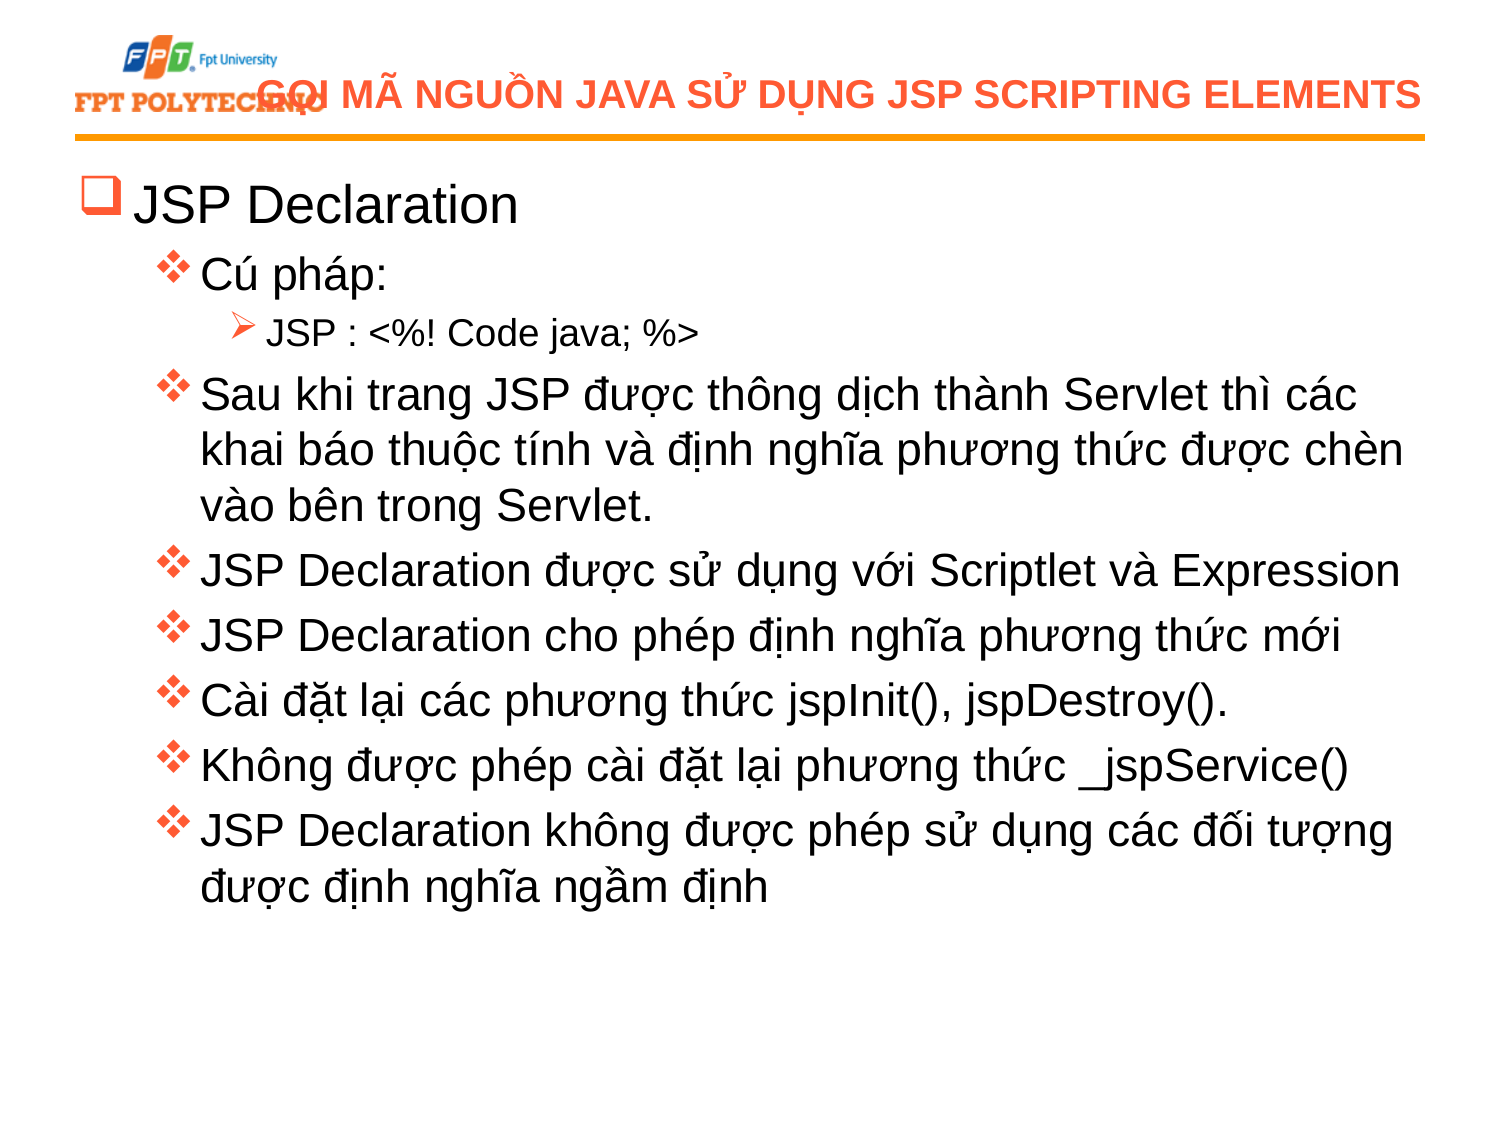

Gọi mã nguồn Java sử dụng JSP scripting elements
JSP Declaration
Cú pháp:
JSP : <%! Code java; %>
Sau khi trang JSP được thông dịch thành Servlet thì các khai báo thuộc tính và định nghĩa phương thức được chèn vào bên trong Servlet.
JSP Declaration được sử dụng với Scriptlet và Expression
JSP Declaration cho phép định nghĩa phương thức mới
Cài đặt lại các phương thức jspInit(), jspDestroy().
Không được phép cài đặt lại phương thức _jspService()
JSP Declaration không được phép sử dụng các đối tượng được định nghĩa ngầm định